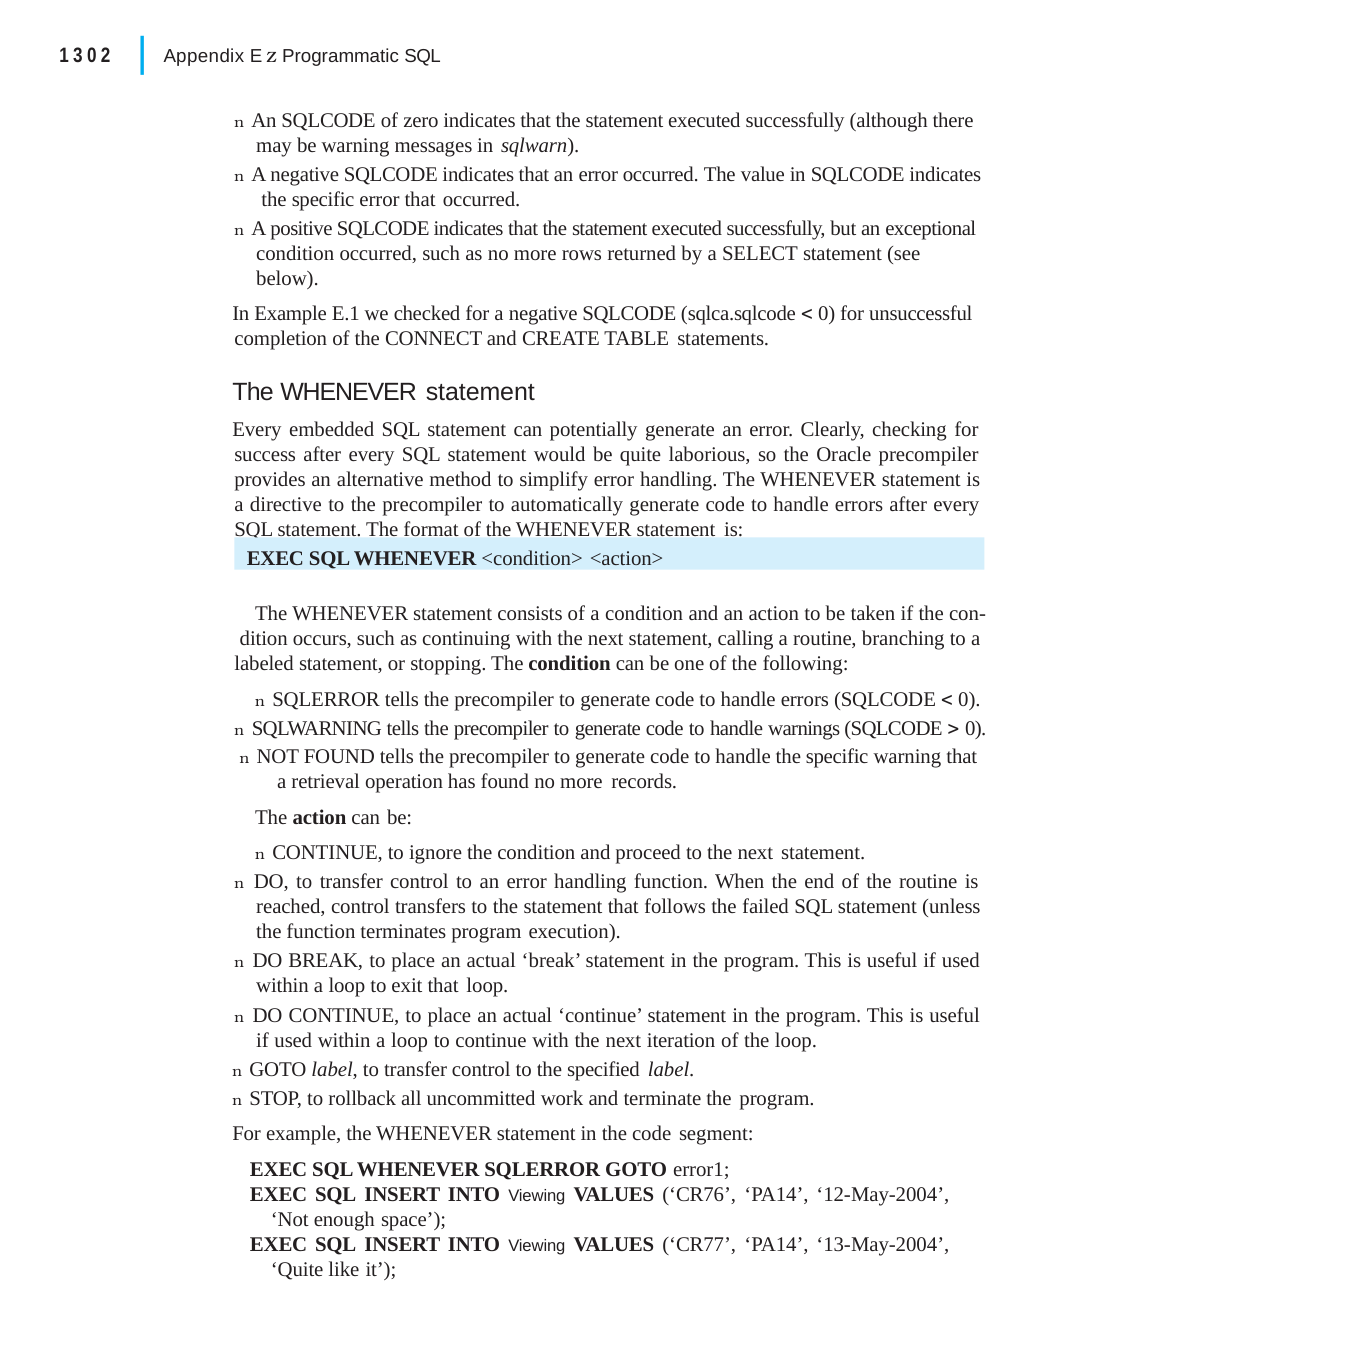

|
1302
Appendix E z Programmatic SQL
n An SQLCODE of zero indicates that the statement executed successfully (although there  may be warning messages in sqlwarn).
n A negative SQLCODE indicates that an error occurred. The value in SQLCODE indicates  the specific error that occurred.
n A positive SQLCODE indicates that the statement executed successfully, but an exceptional  condition occurred, such as no more rows returned by a SELECT statement (see below).
In Example E.1 we checked for a negative SQLCODE (sqlca.sqlcode < 0) for unsuccessful  completion of the CONNECT and CREATE TABLE statements.

The WHENEVER statement
Every embedded SQL statement can potentially generate an error. Clearly, checking for  success after every SQL statement would be quite laborious, so the Oracle precompiler  provides an alternative method to simplify error handling. The WHENEVER statement is  a directive to the precompiler to automatically generate code to handle errors after every  SQL statement. The format of the WHENEVER statement is:
EXEC SQL WHENEVER <condition> <action>
The WHENEVER statement consists of a condition and an action to be taken if the con-  dition occurs, such as continuing with the next statement, calling a routine, branching to a  labeled statement, or stopping. The condition can be one of the following:
n SQLERROR tells the precompiler to generate code to handle errors (SQLCODE < 0).  n SQLWARNING tells the precompiler to generate code to handle warnings (SQLCODE > 0).  n NOT FOUND tells the precompiler to generate code to handle the specific warning that
a retrieval operation has found no more records.
The action can be:
n CONTINUE, to ignore the condition and proceed to the next statement.
n DO, to transfer control to an error handling function. When the end of the routine is  reached, control transfers to the statement that follows the failed SQL statement (unless  the function terminates program execution).
n DO BREAK, to place an actual ‘break’ statement in the program. This is useful if used  within a loop to exit that loop.
n DO CONTINUE, to place an actual ‘continue’ statement in the program. This is useful  if used within a loop to continue with the next iteration of the loop.
n GOTO label, to transfer control to the specified label.
n STOP, to rollback all uncommitted work and terminate the program.
For example, the WHENEVER statement in the code segment:
EXEC SQL WHENEVER SQLERROR GOTO error1;
EXEC SQL INSERT INTO Viewing VALUES (‘CR76’, ‘PA14’, ‘12-May-2004’,
‘Not enough space’);
EXEC SQL INSERT INTO Viewing VALUES (‘CR77’, ‘PA14’, ‘13-May-2004’,
‘Quite like it’);